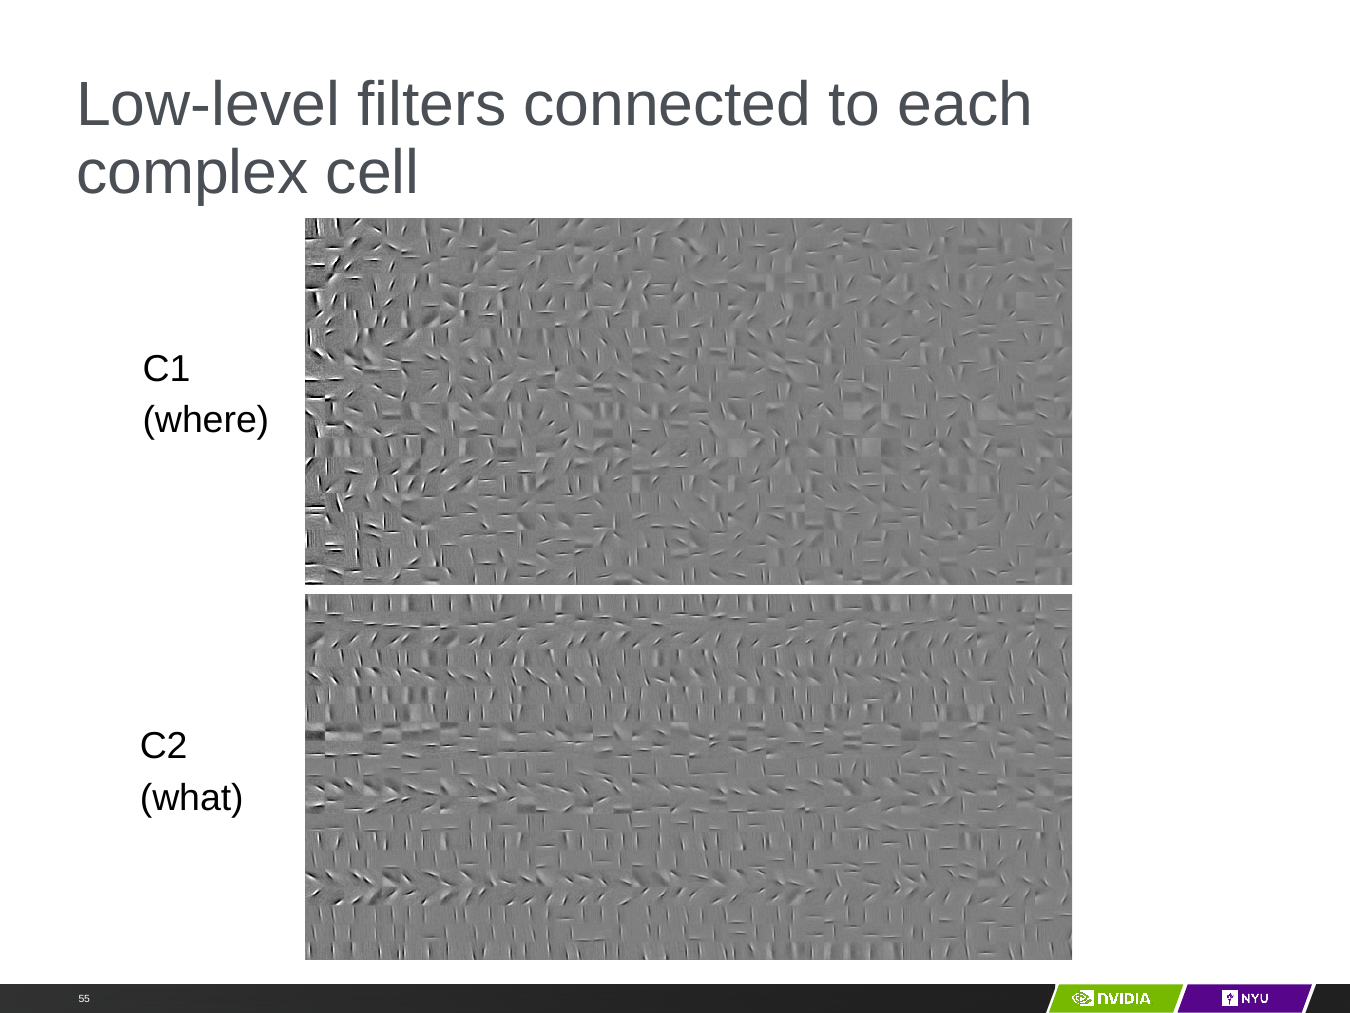

# Low-level filters connected to each complex cell
Y LeCun

C1
(where)
C2
(what)